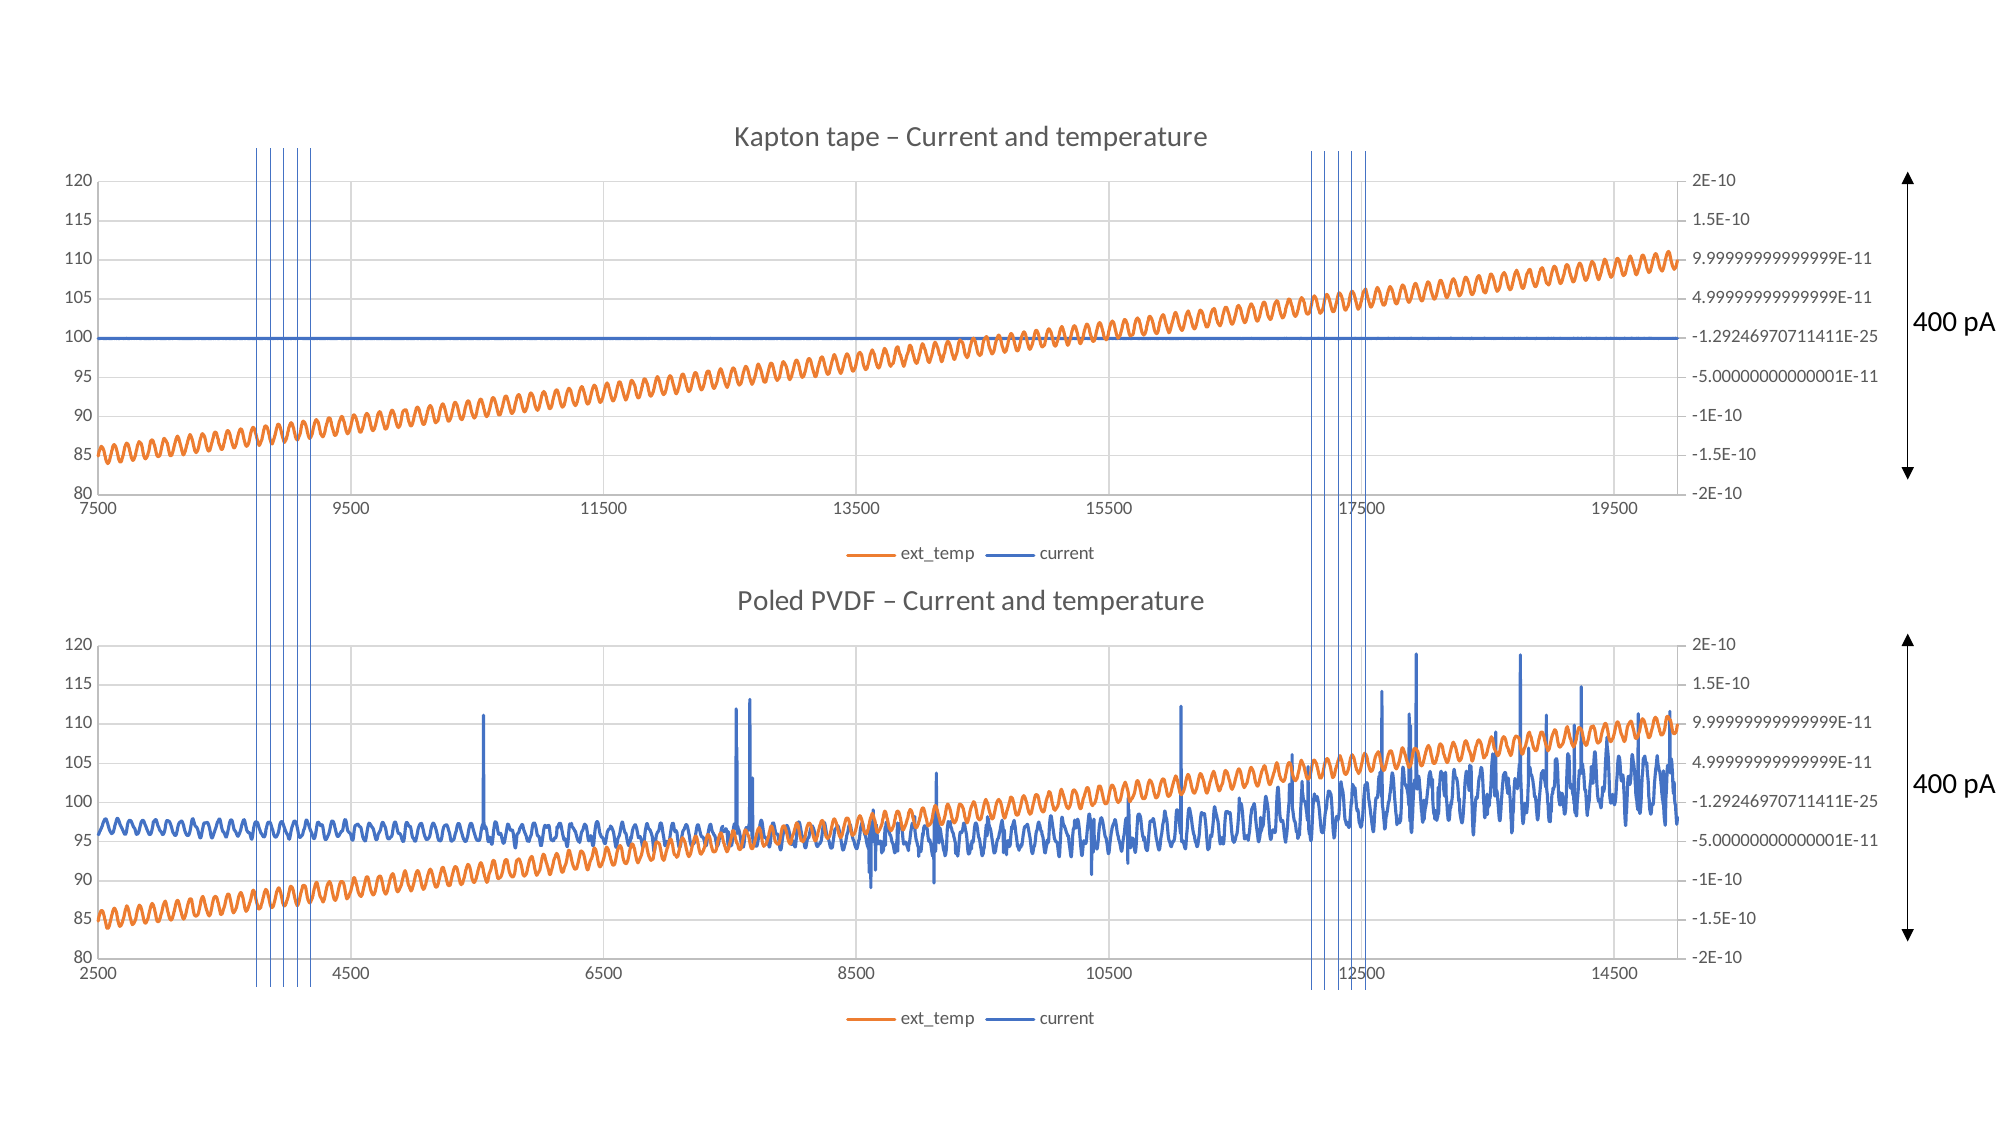

### Chart: Kapton tape – Current and temperature

| Category | ext_temp | current |
|---|---|---|
400 pA

### Chart: Poled PVDF – Current and temperature

| Category | ext_temp | current |
|---|---|---|
400 pA